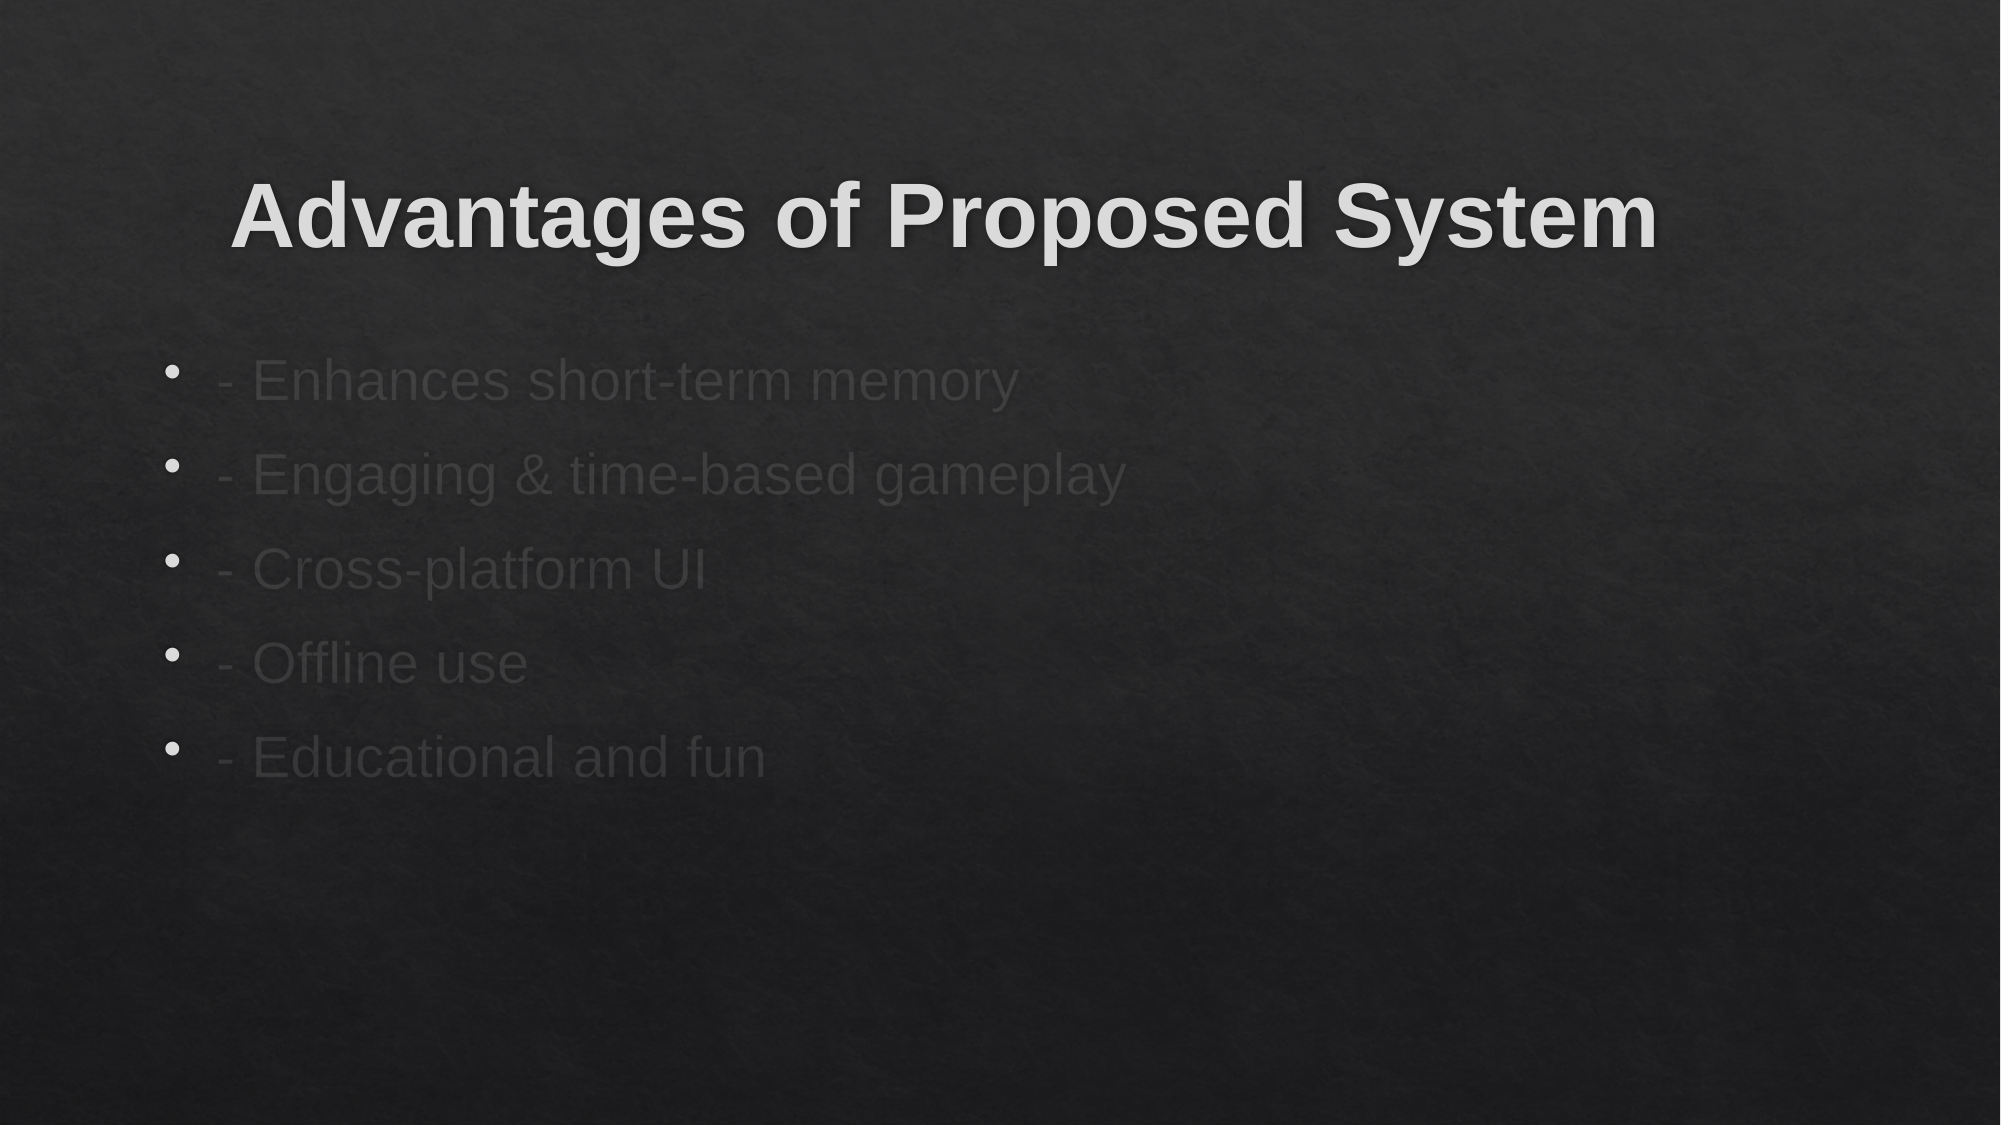

# Advantages of Proposed System
- Enhances short-term memory
- Engaging & time-based gameplay
- Cross-platform UI
- Offline use
- Educational and fun